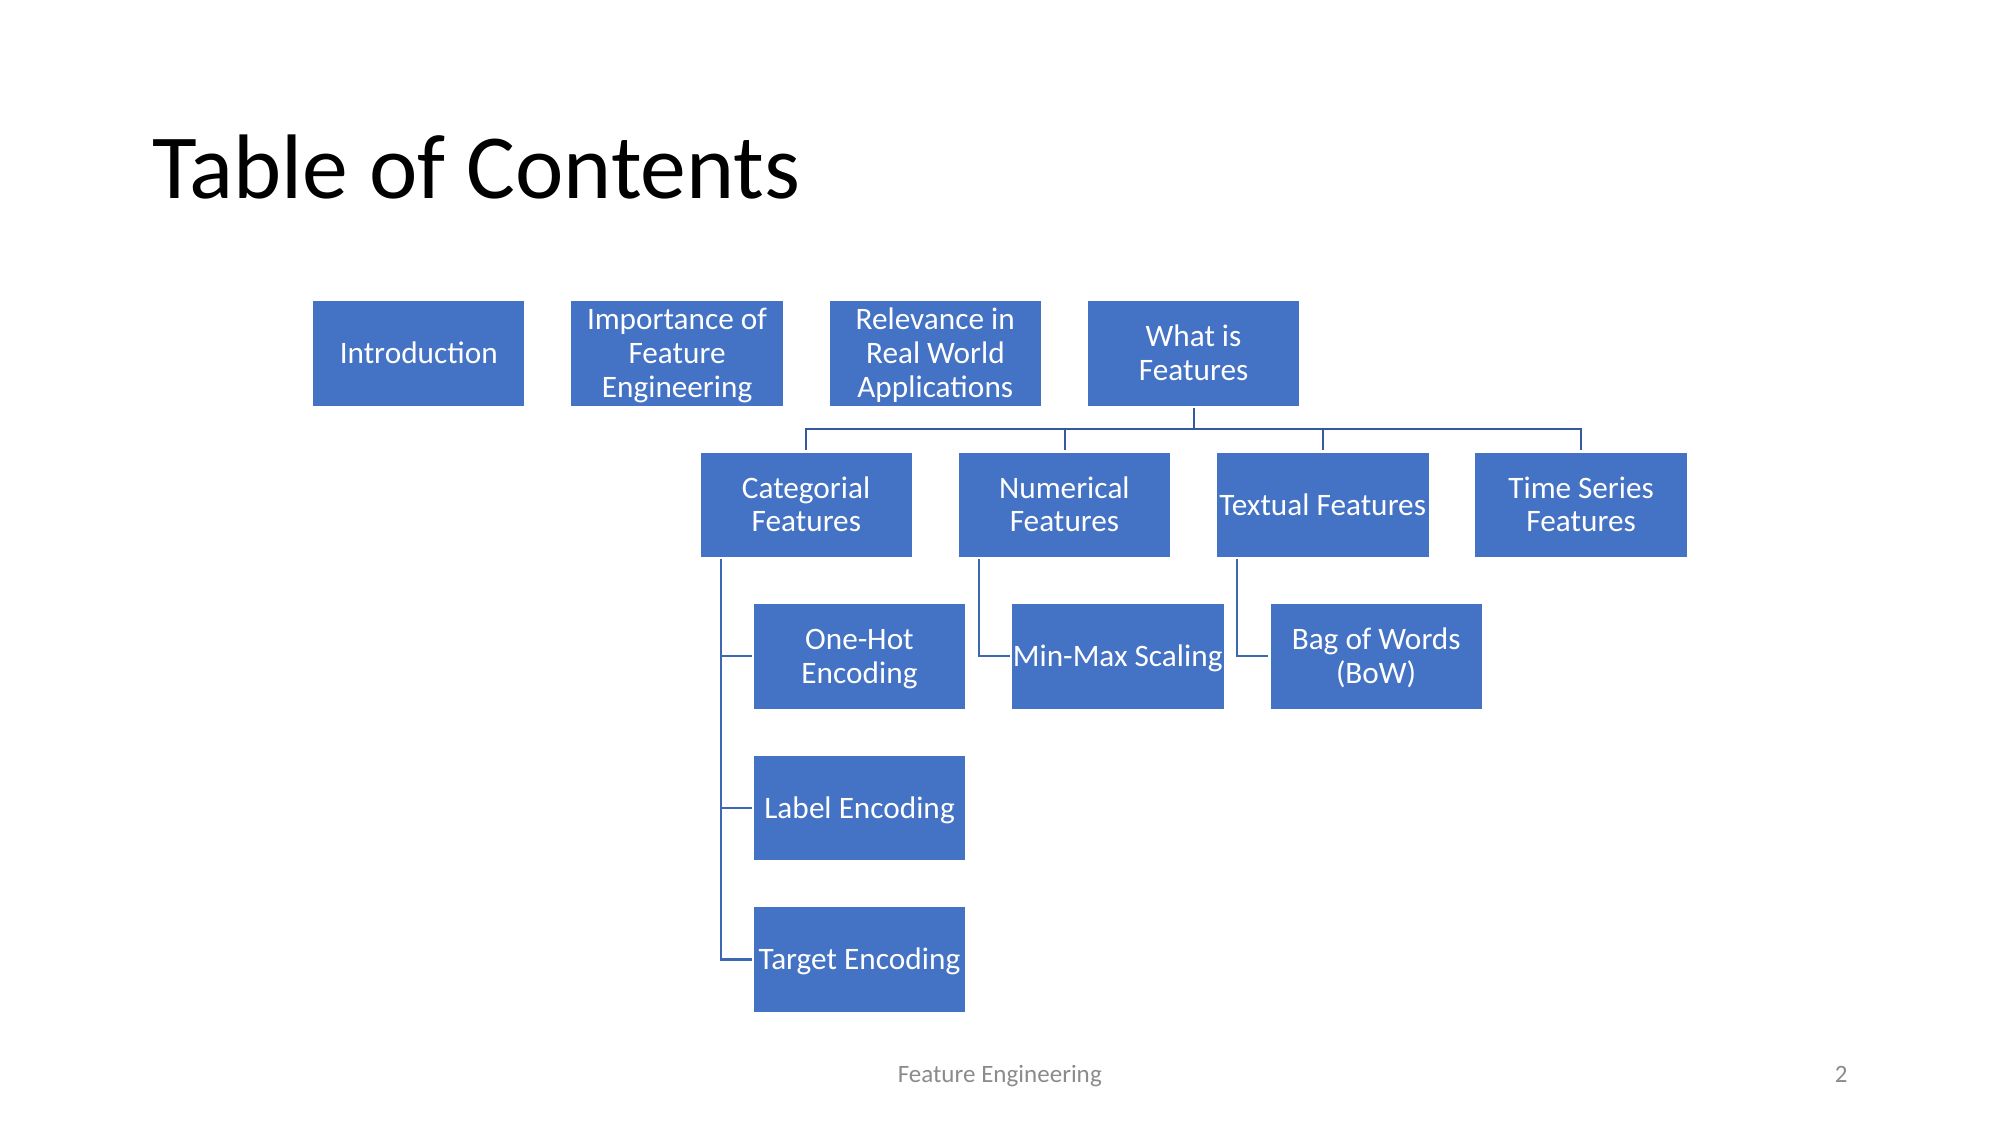

# Table of Contents
Introduction
Importance of Feature Engineering
Relevance in Real World Applications
What is Features
Categorial Features
One-Hot Encoding
Label Encoding
Target Encoding
Numerical Features
Min-Max Scaling
Textual Features
Bag of Words (BoW)
Time Series Features
Feature Engineering
2